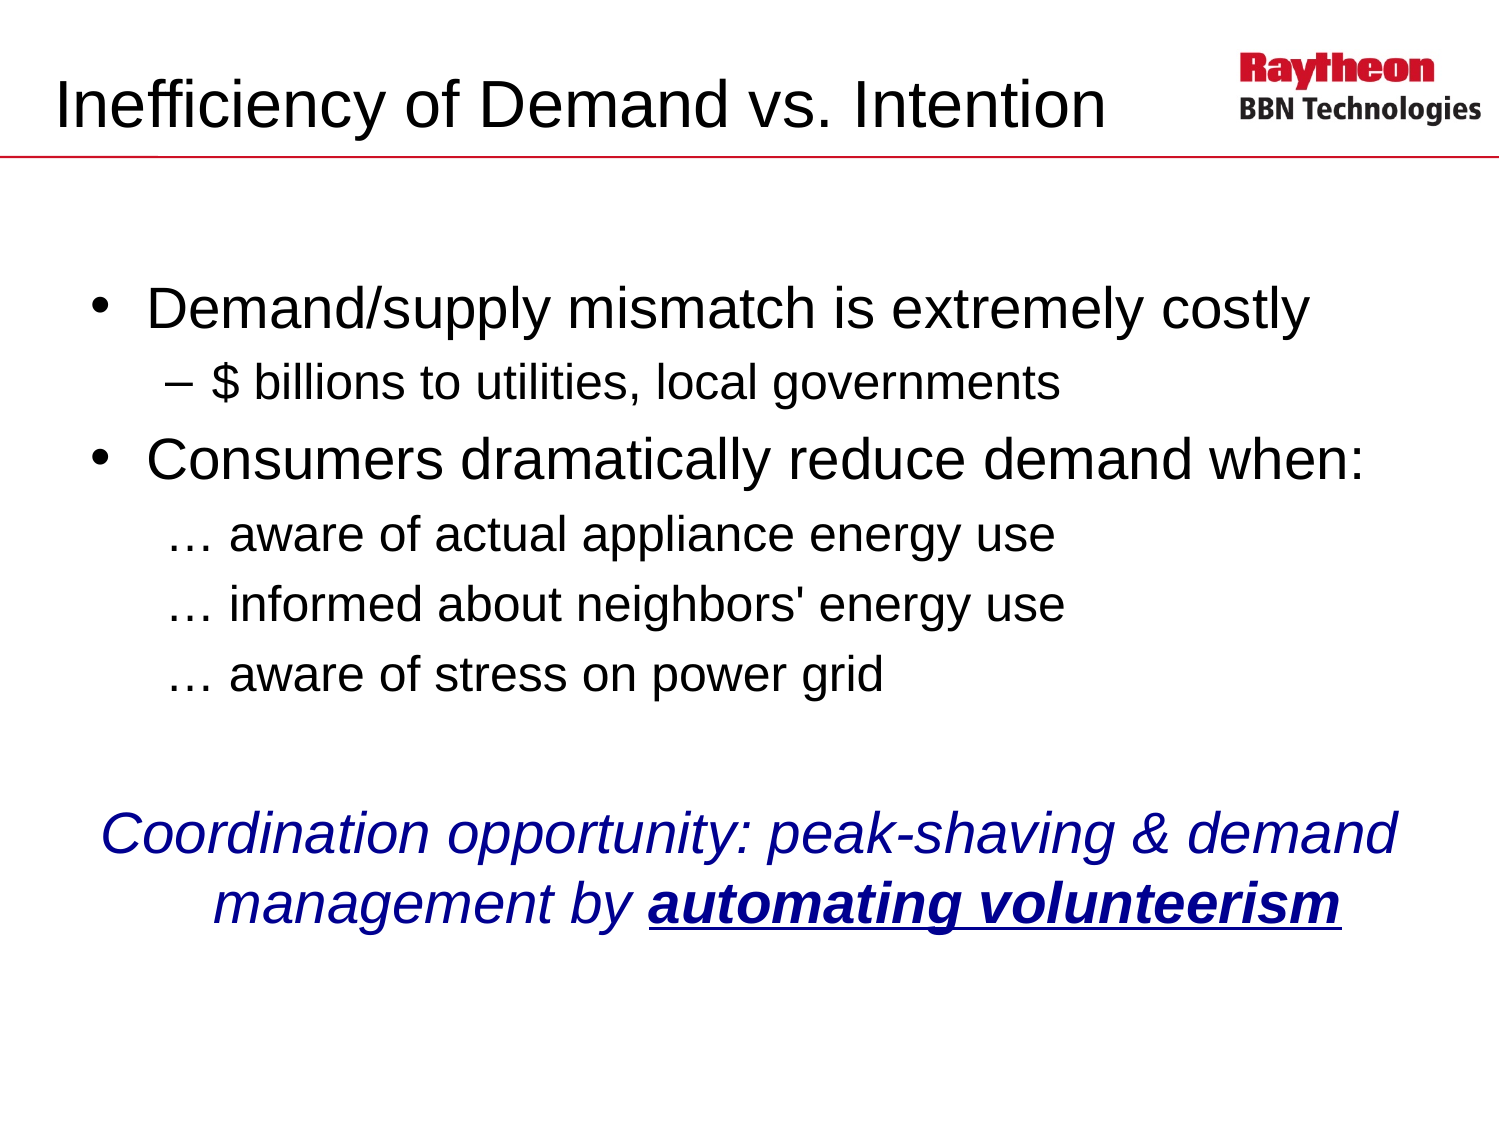

# Inefficiency of Demand vs. Intention
Demand/supply mismatch is extremely costly
$ billions to utilities, local governments
Consumers dramatically reduce demand when:
… aware of actual appliance energy use
… informed about neighbors' energy use
… aware of stress on power grid

Coordination opportunity: peak-shaving & demand management by automating volunteerism